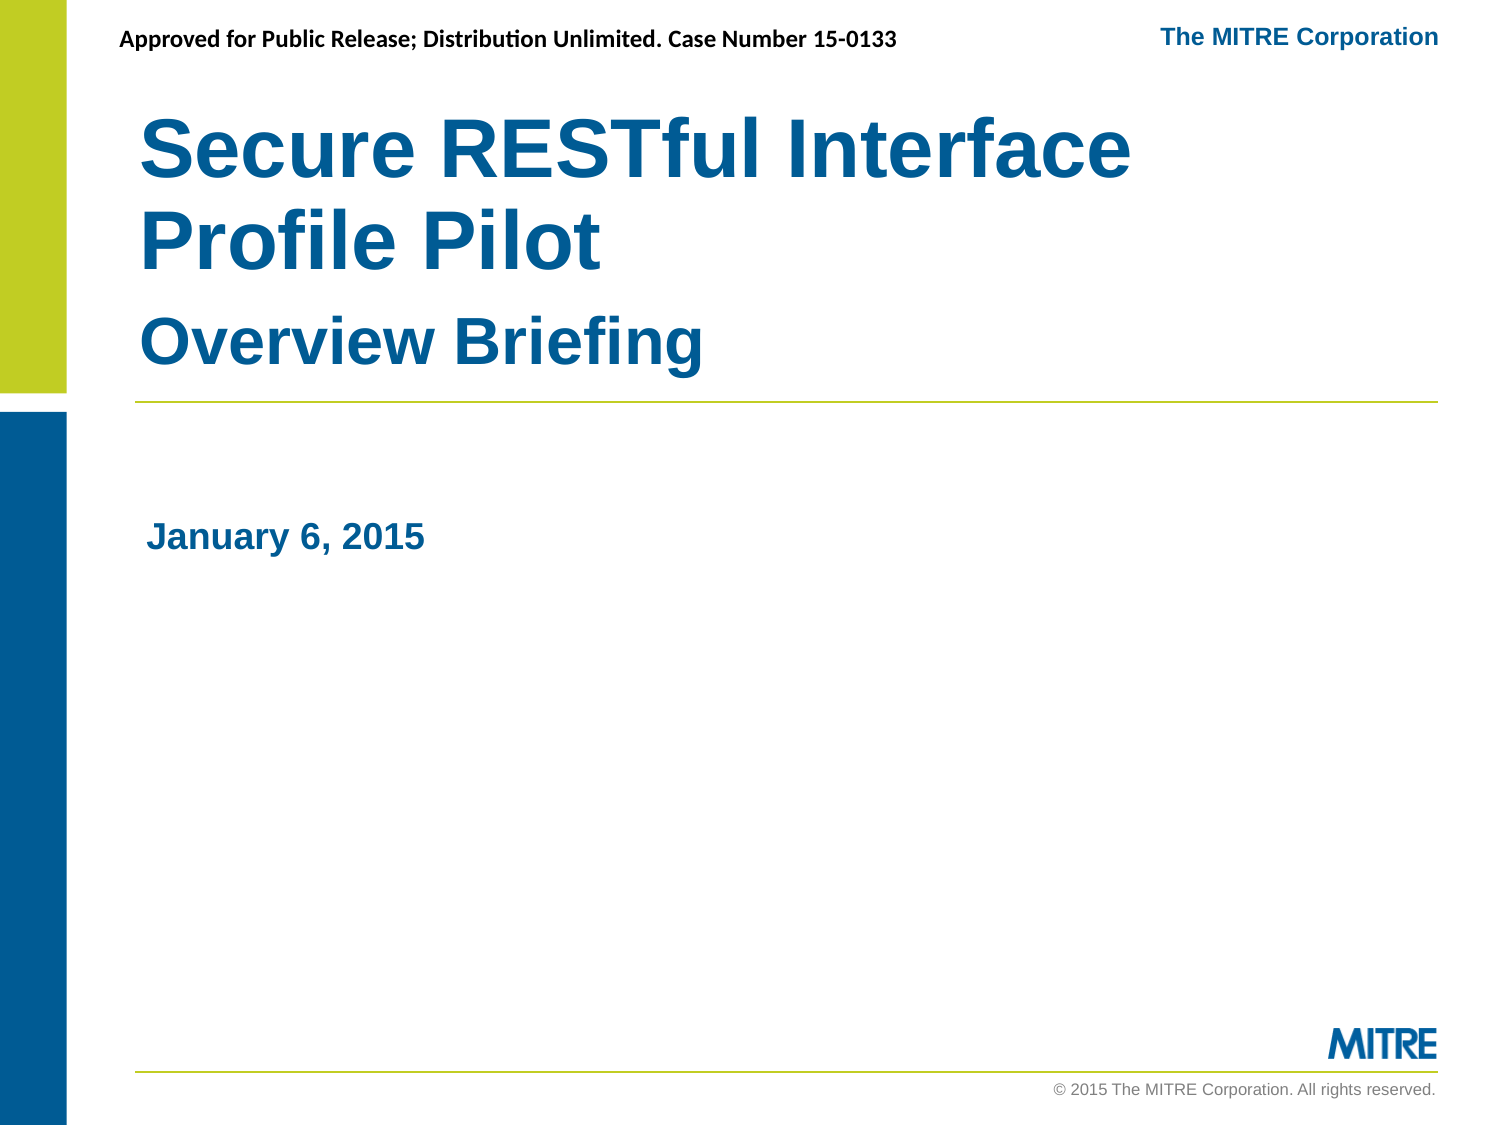

The MITRE Corporation
Approved for Public Release; Distribution Unlimited. Case Number 15-0133
# Secure RESTful Interface Profile Pilot Overview Briefing
January 6, 2015